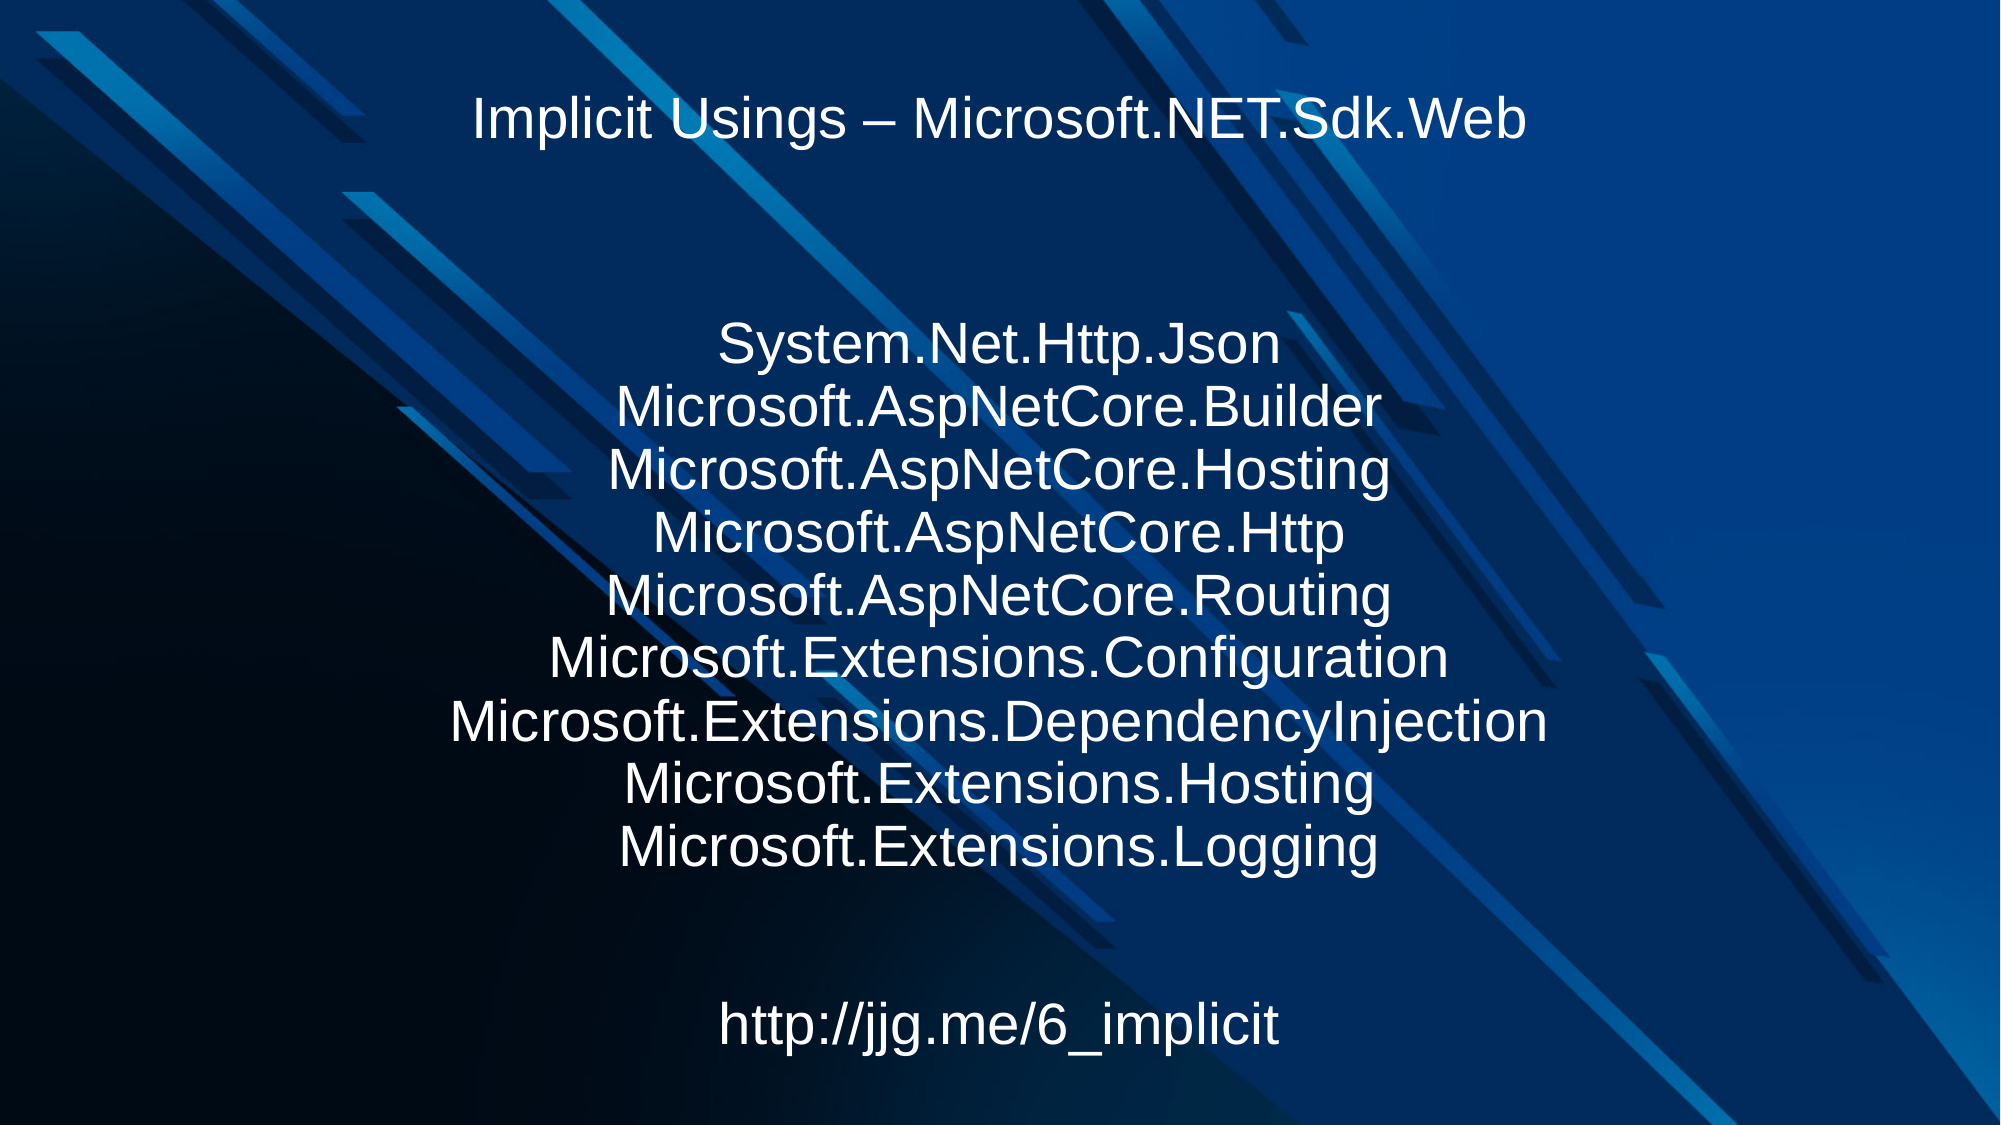

# Implicit Usings – Microsoft.NET.Sdk.Web
System.Net.Http.Json
Microsoft.AspNetCore.Builder
Microsoft.AspNetCore.Hosting
Microsoft.AspNetCore.Http
Microsoft.AspNetCore.Routing
Microsoft.Extensions.Configuration
Microsoft.Extensions.DependencyInjection
Microsoft.Extensions.Hosting
Microsoft.Extensions.Logging
http://jjg.me/6_implicit